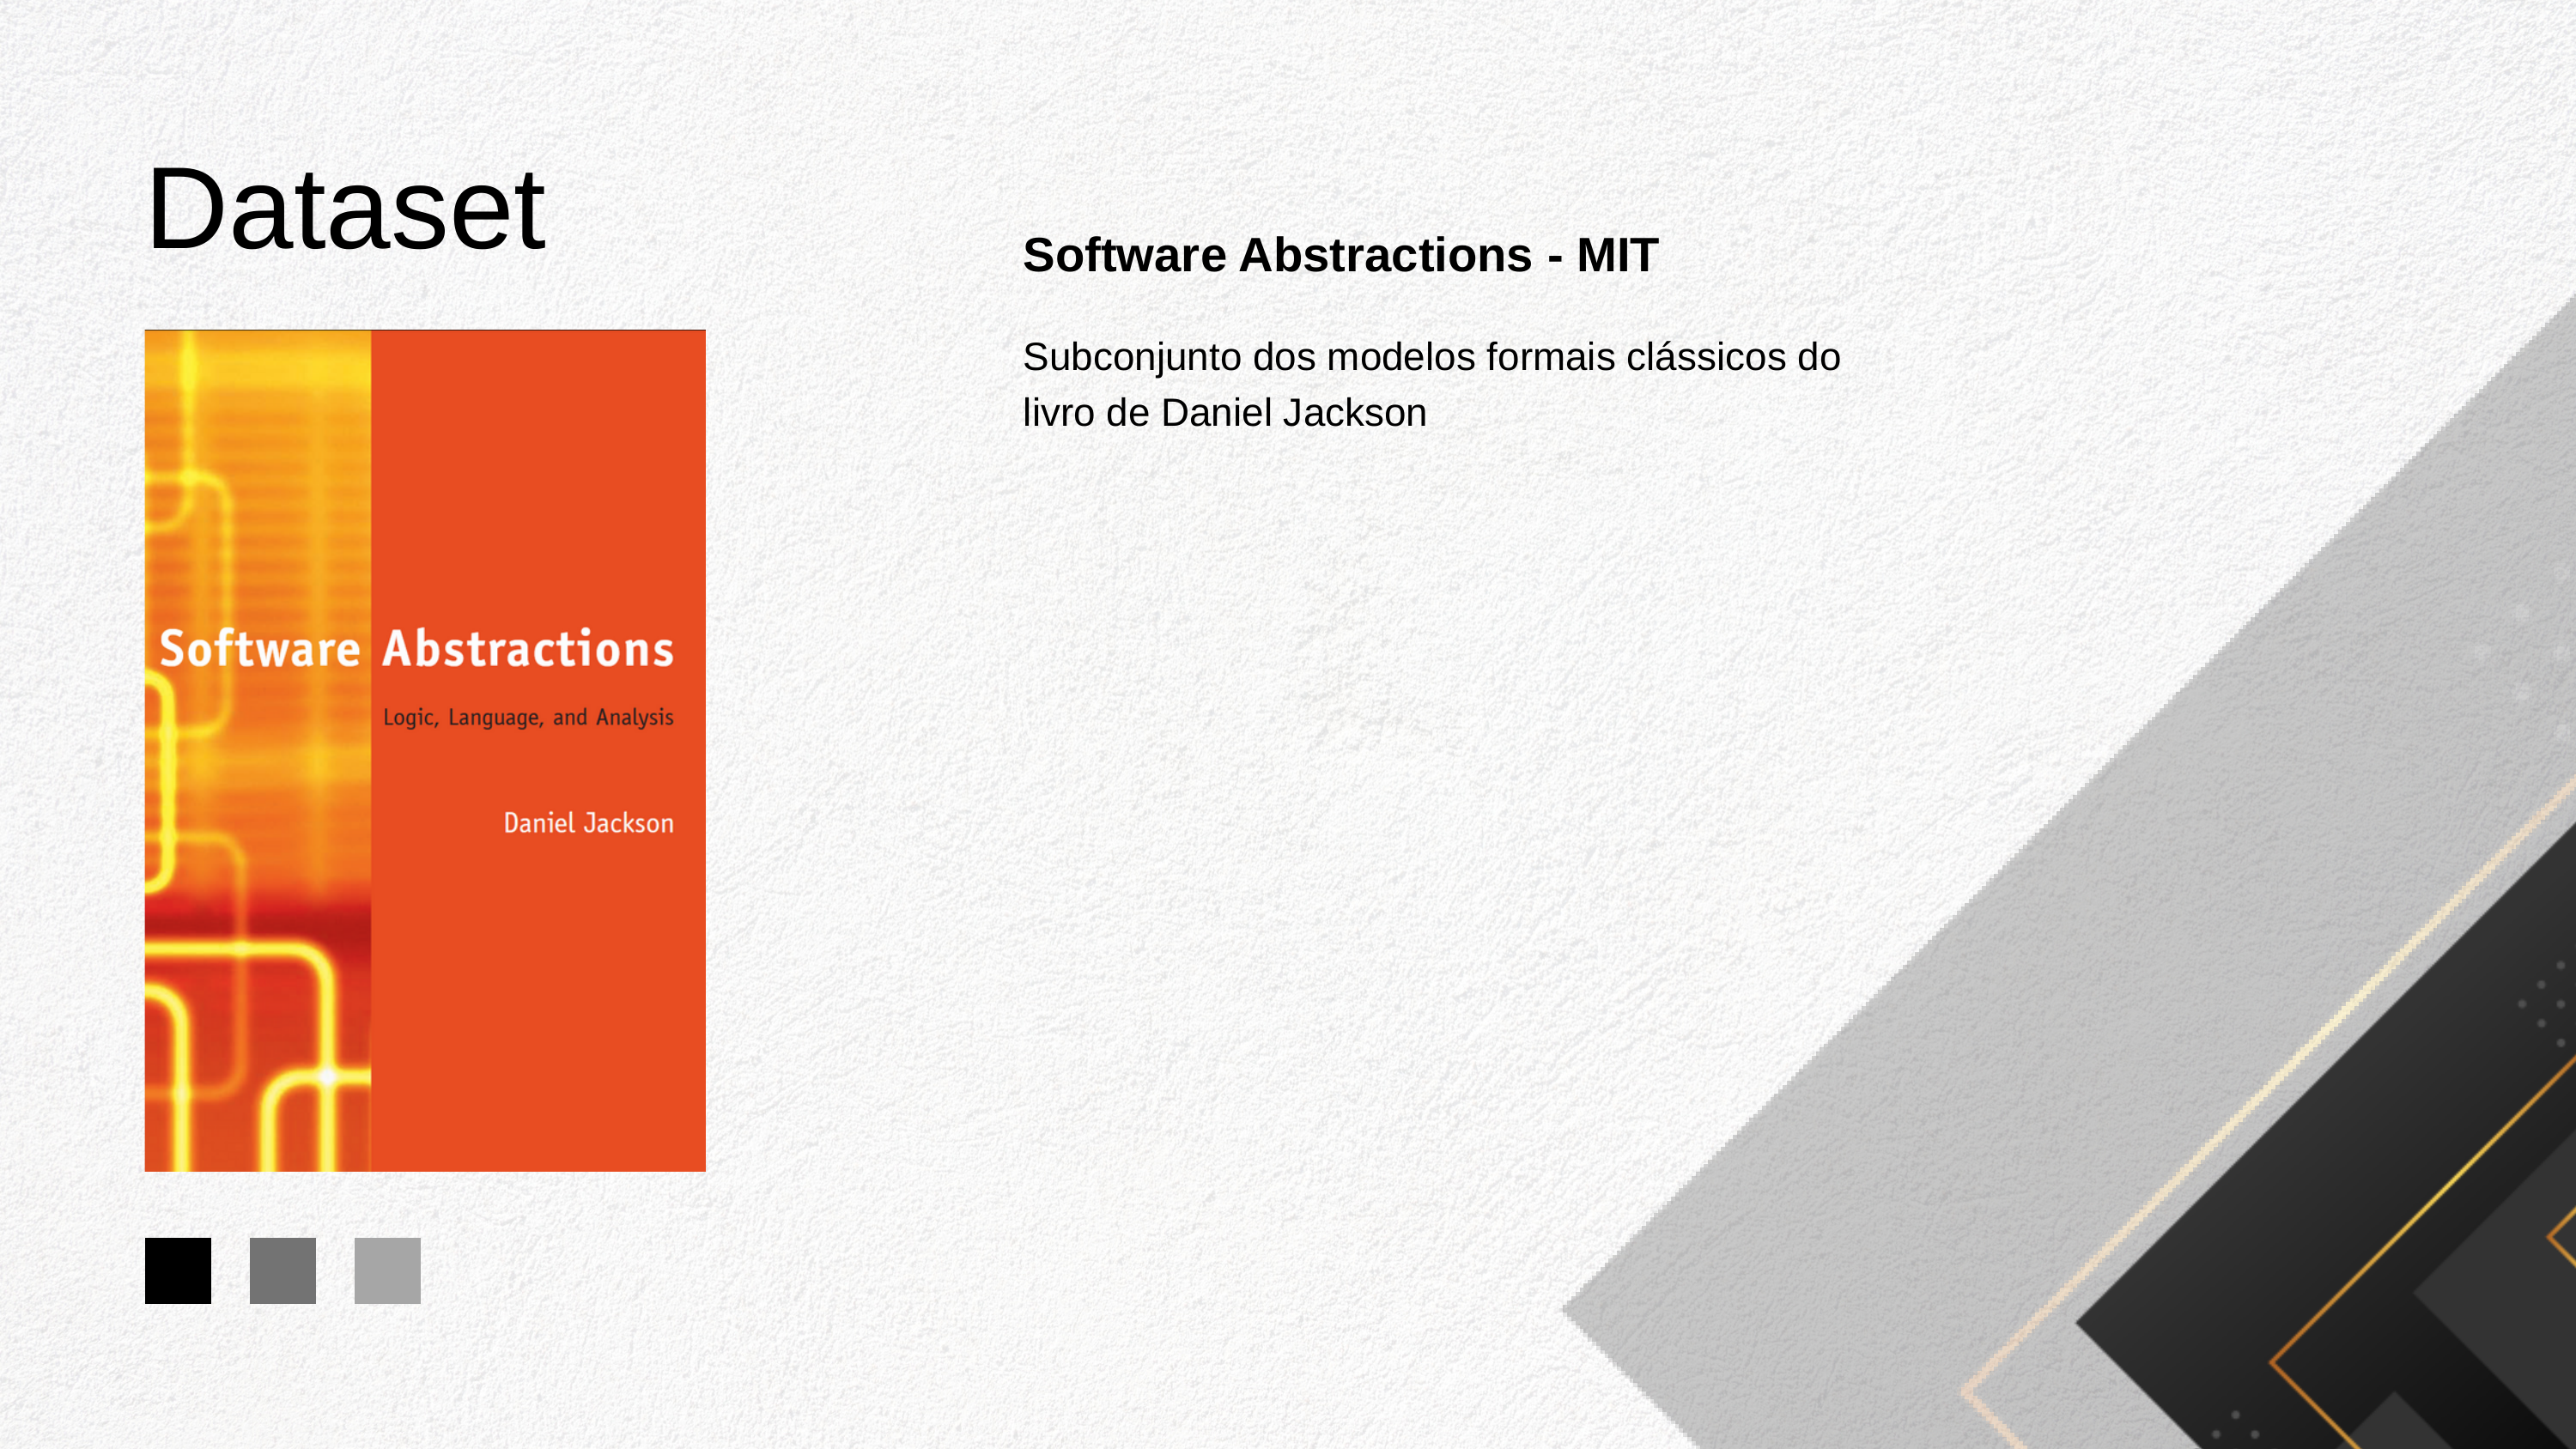

Dataset

Software Abstractions - MIT
Subconjunto dos modelos formais clássicos do livro de Daniel Jackson